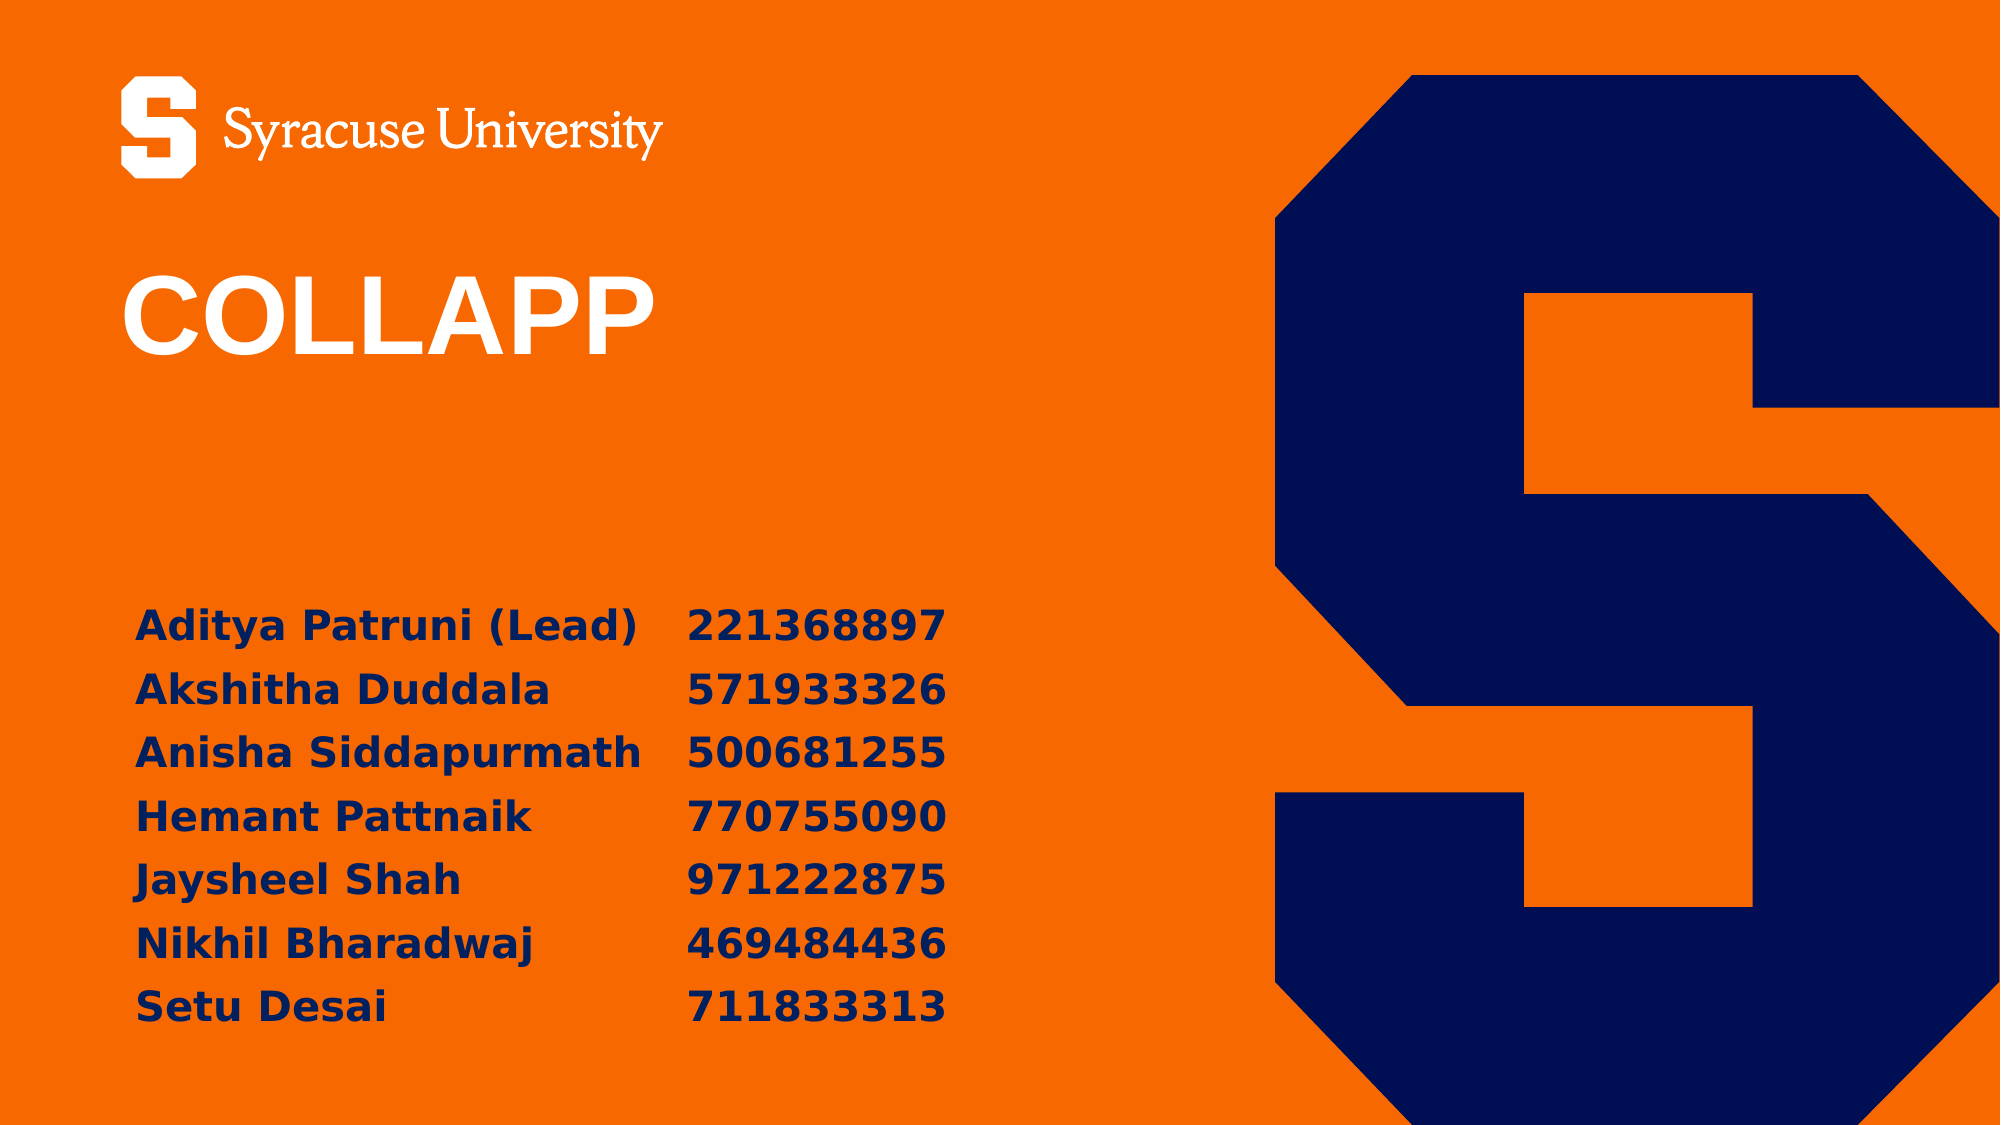

# COLLAPP
| Aditya Patruni (Lead) | 221368897 |
| --- | --- |
| Akshitha Duddala | 571933326 |
| Anisha Siddapurmath | 500681255 |
| Hemant Pattnaik | 770755090 |
| Jaysheel Shah | 971222875 |
| Nikhil Bharadwaj | 469484436 |
| Setu Desai | 711833313 |